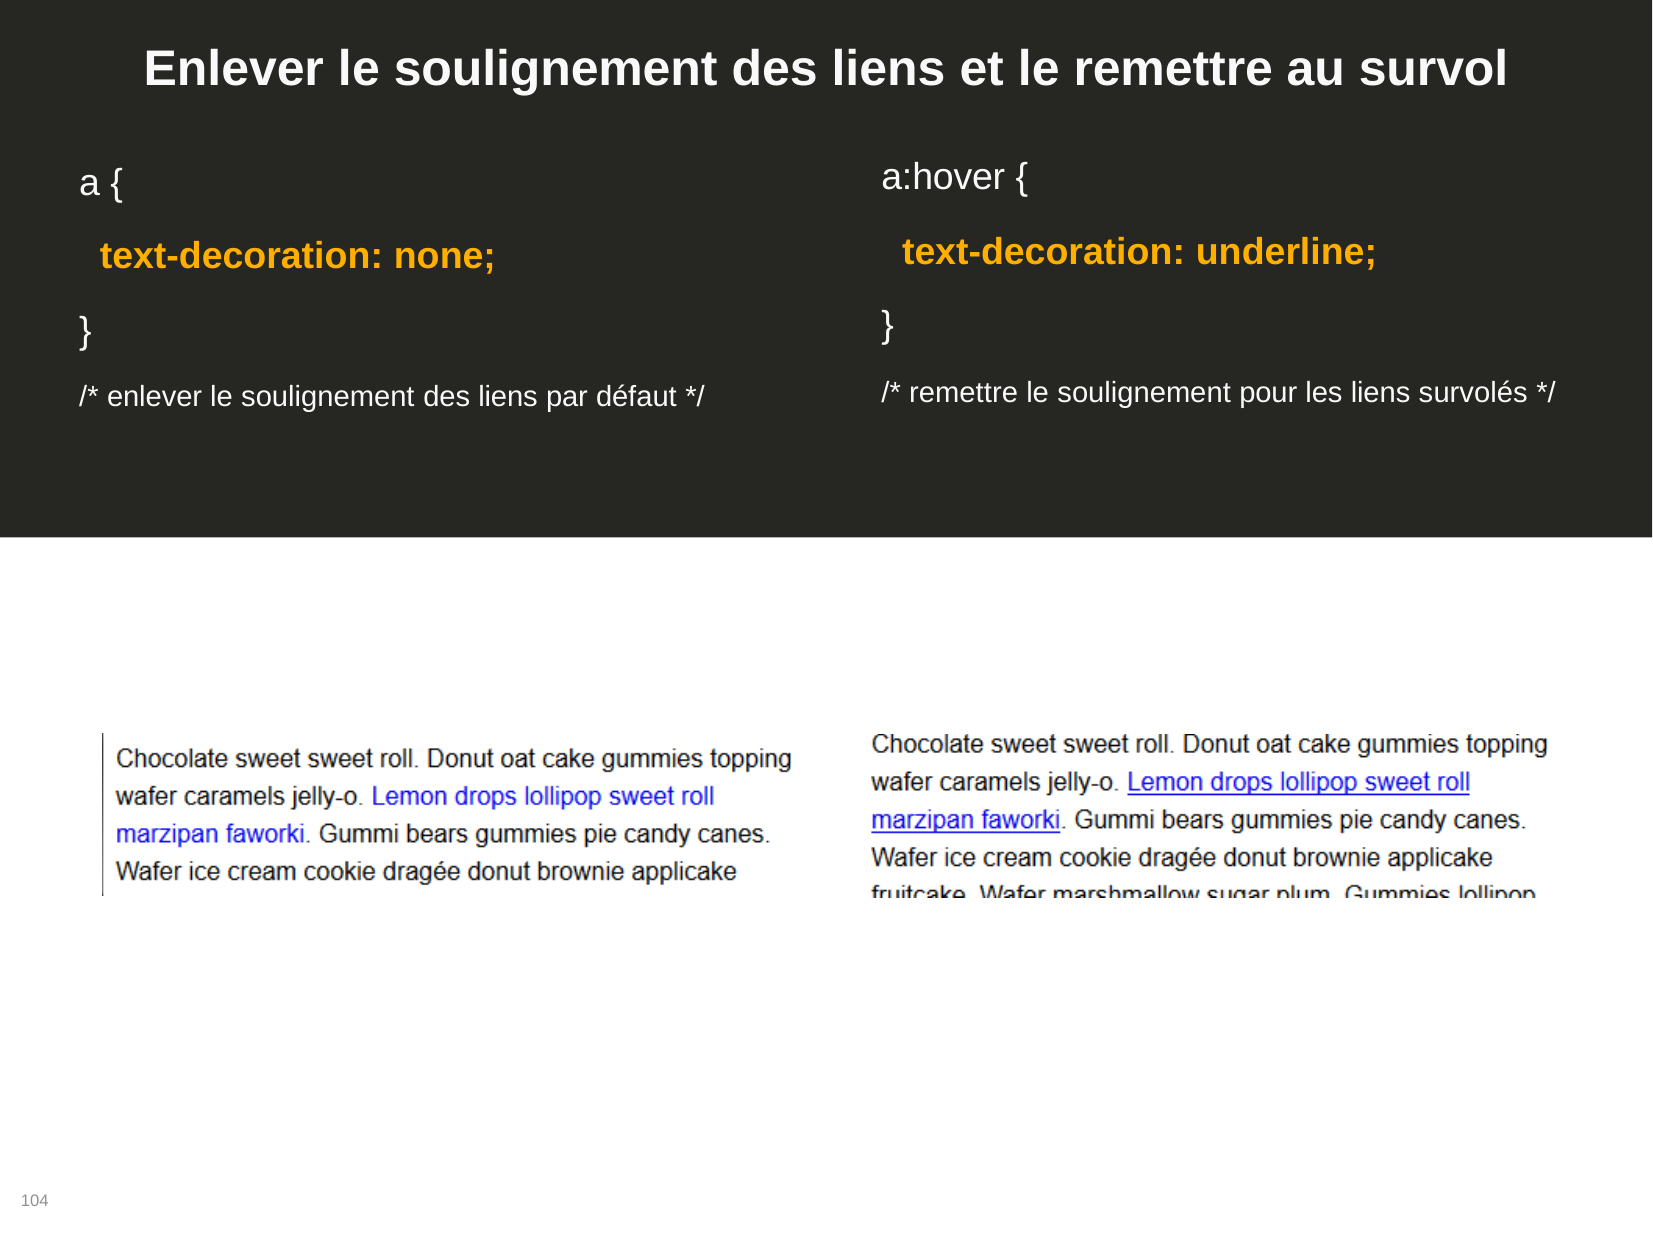

# Enlever le soulignement des liens et le remettre au survol
a:hover {
text-decoration: underline;
}
/* remettre le soulignement pour les liens survolés */
a {
text-decoration: none;
}
/* enlever le soulignement des liens par défaut */

104